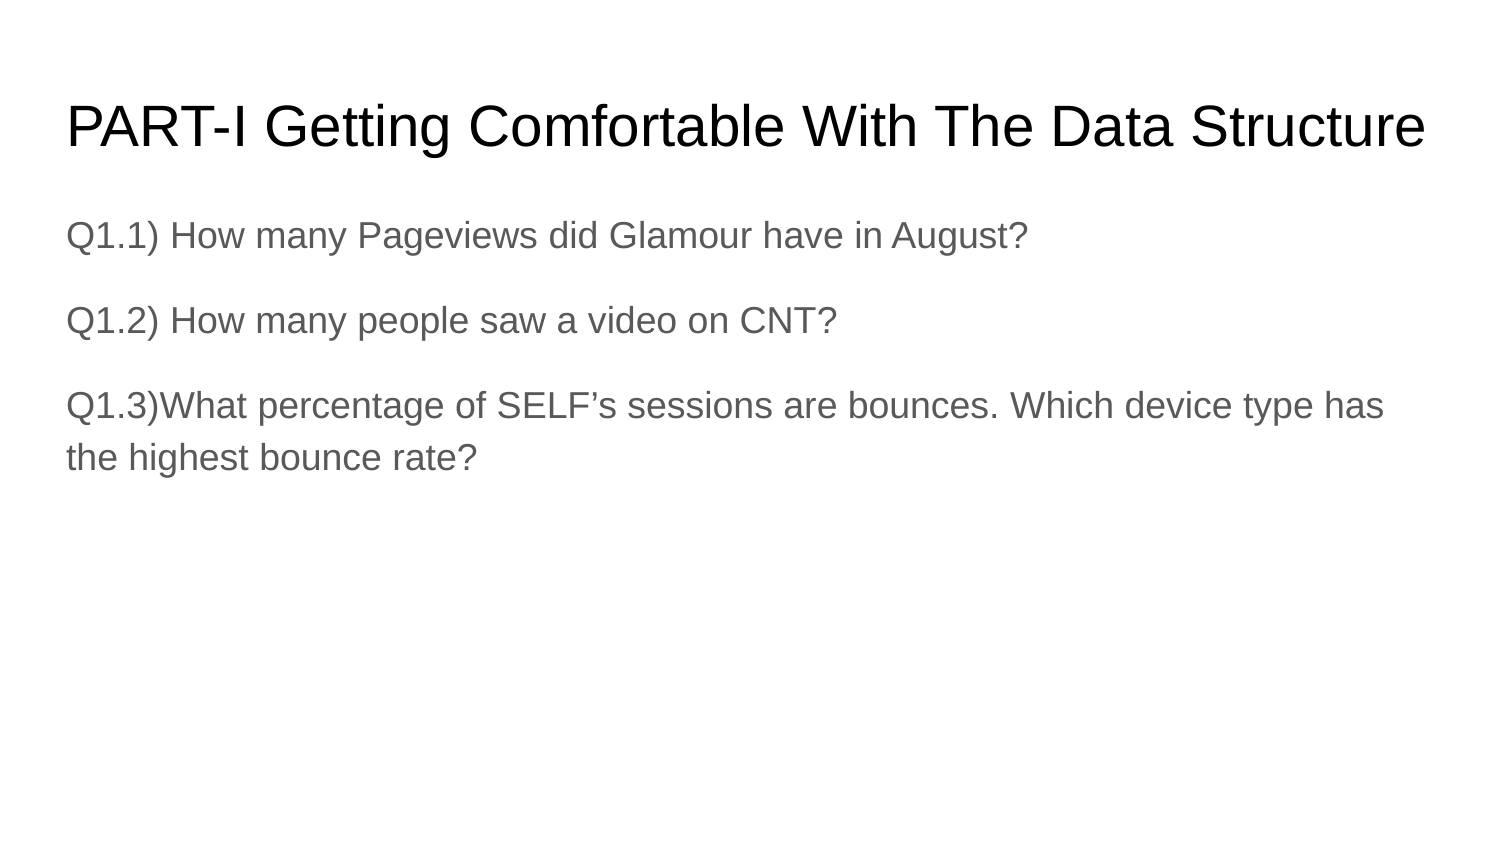

# PART-I Getting Comfortable With The Data Structure
Q1.1) How many Pageviews did Glamour have in August?
Q1.2) How many people saw a video on CNT?
Q1.3)What percentage of SELF’s sessions are bounces. Which device type has the highest bounce rate?